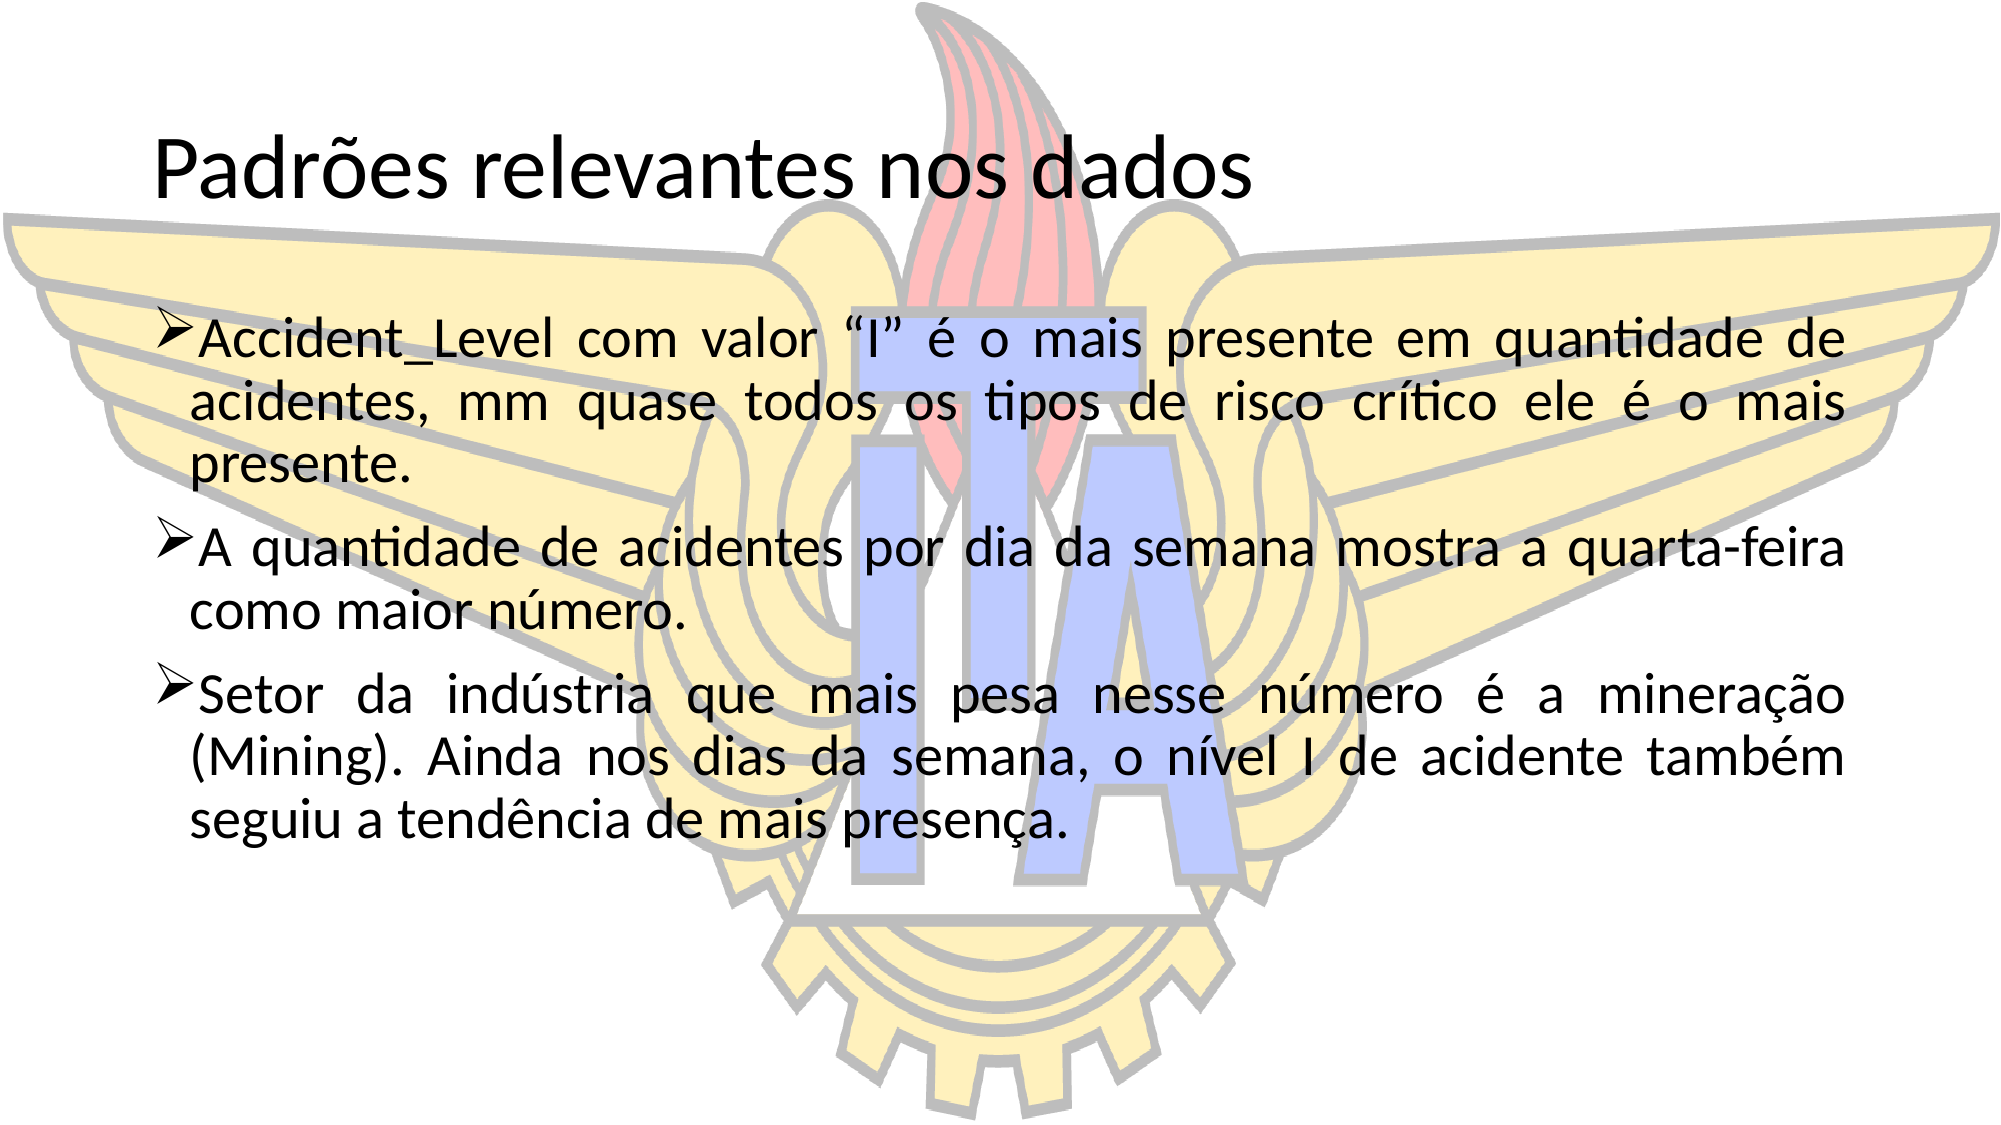

# Padrões relevantes nos dados
Accident_Level com valor “I” é o mais presente em quantidade de acidentes, mm quase todos os tipos de risco crítico ele é o mais presente.
A quantidade de acidentes por dia da semana mostra a quarta-feira como maior número.
Setor da indústria que mais pesa nesse número é a mineração (Mining). Ainda nos dias da semana, o nível I de acidente também seguiu a tendência de mais presença.